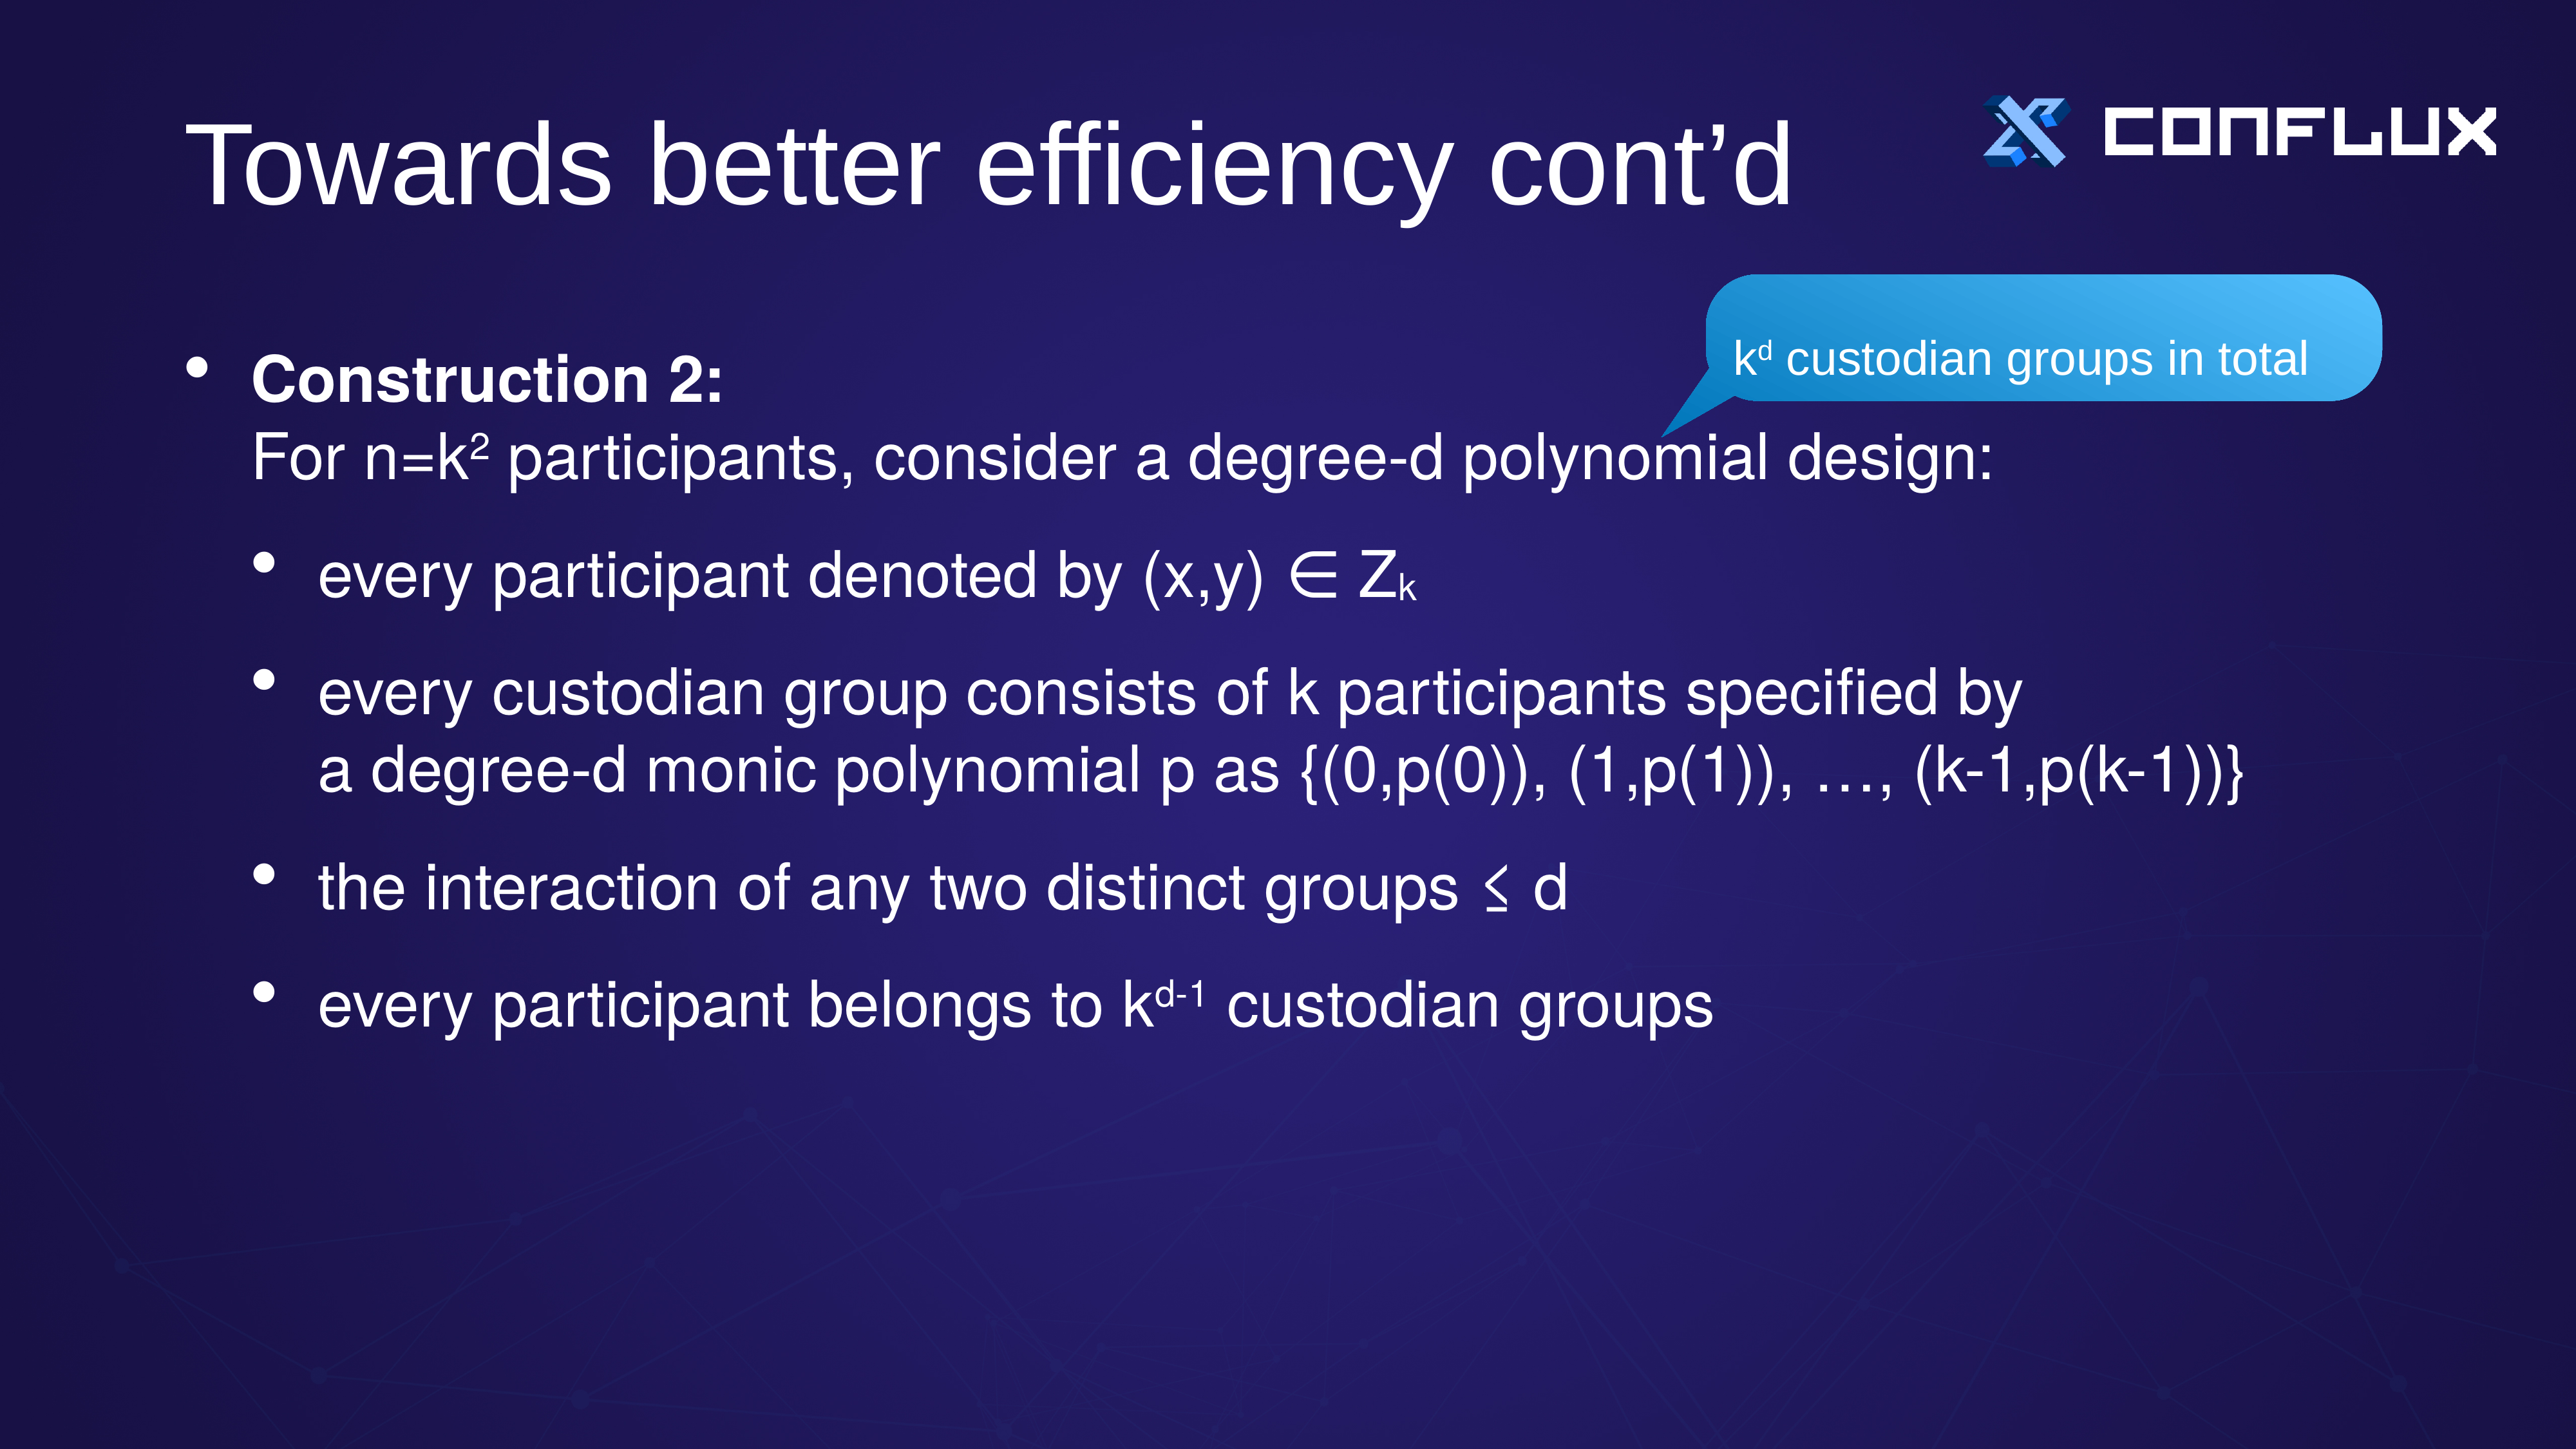

# Towards better efficiency cont’d
kd custodian groups in total
Construction 2:
For n=k2 participants, consider a degree-d polynomial design:
every participant denoted by (x,y) ∈ Zk
every custodian group consists of k participants specified by
a degree-d monic polynomial p as {(0,p(0)), (1,p(1)), …, (k-1,p(k-1))}
the interaction of any two distinct groups ≤ d
every participant belongs to kd-1 custodian groups